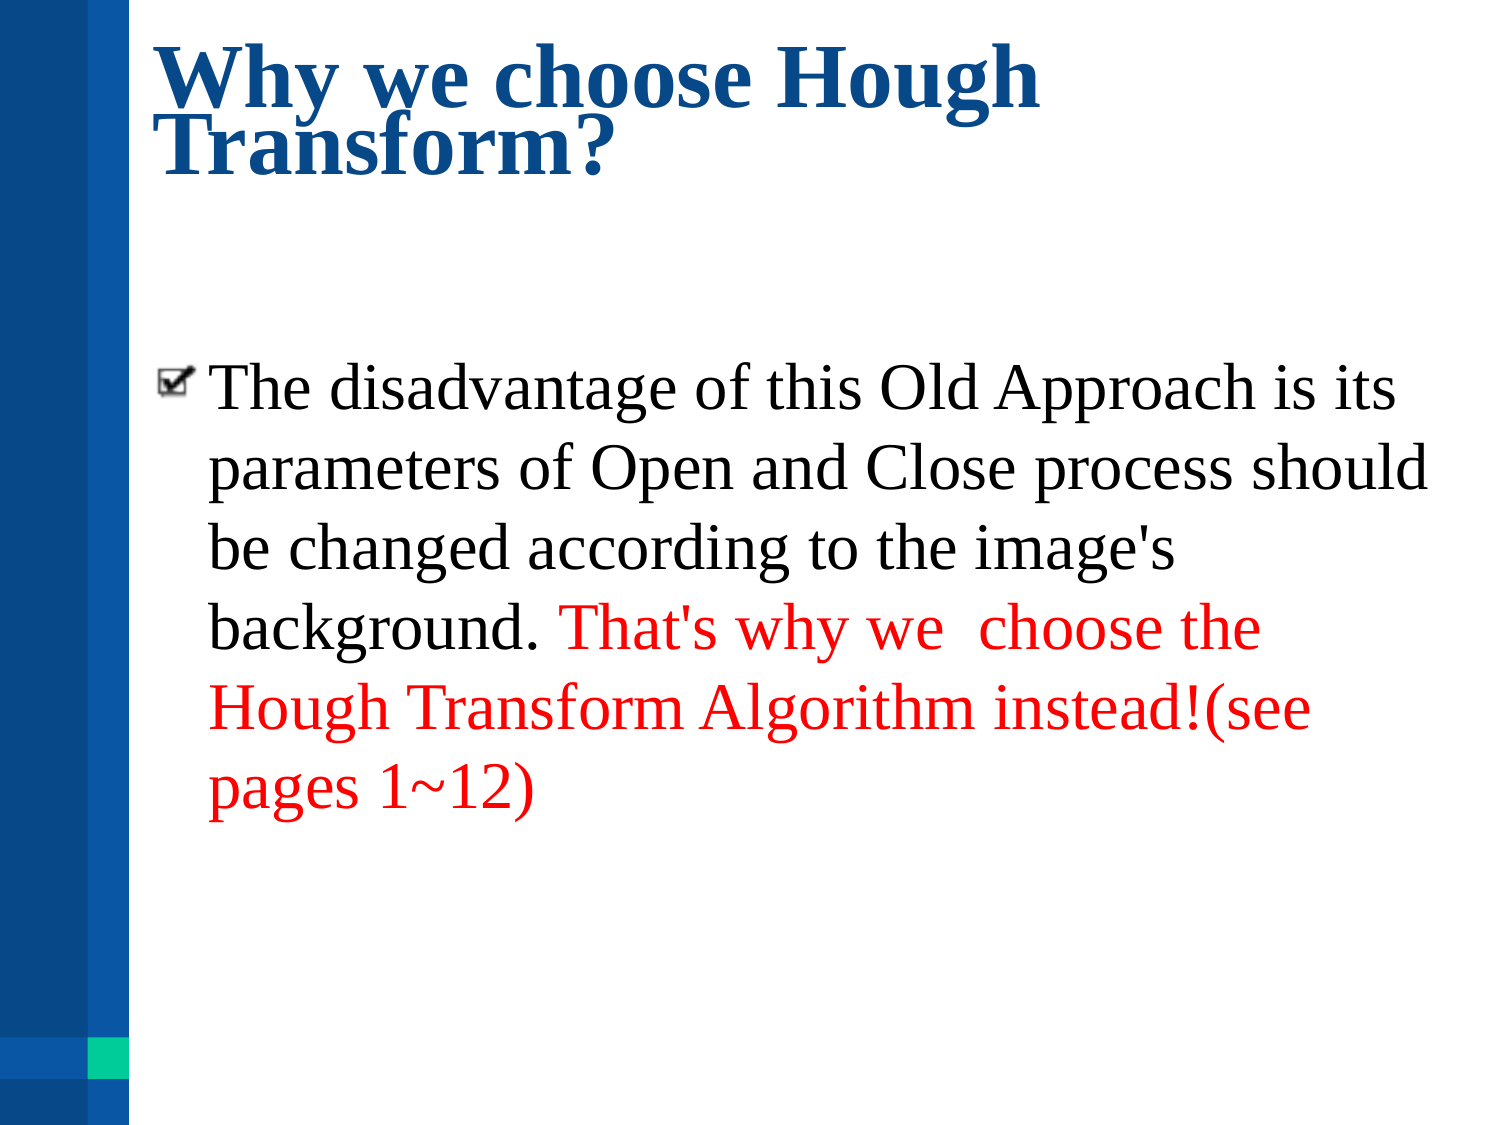

# Why we choose Hough Transform?

The disadvantage of this Old Approach is its parameters of Open and Close process should be changed according to the image's background. That's why we  choose the Hough Transform Algorithm instead!(see pages 1~12)